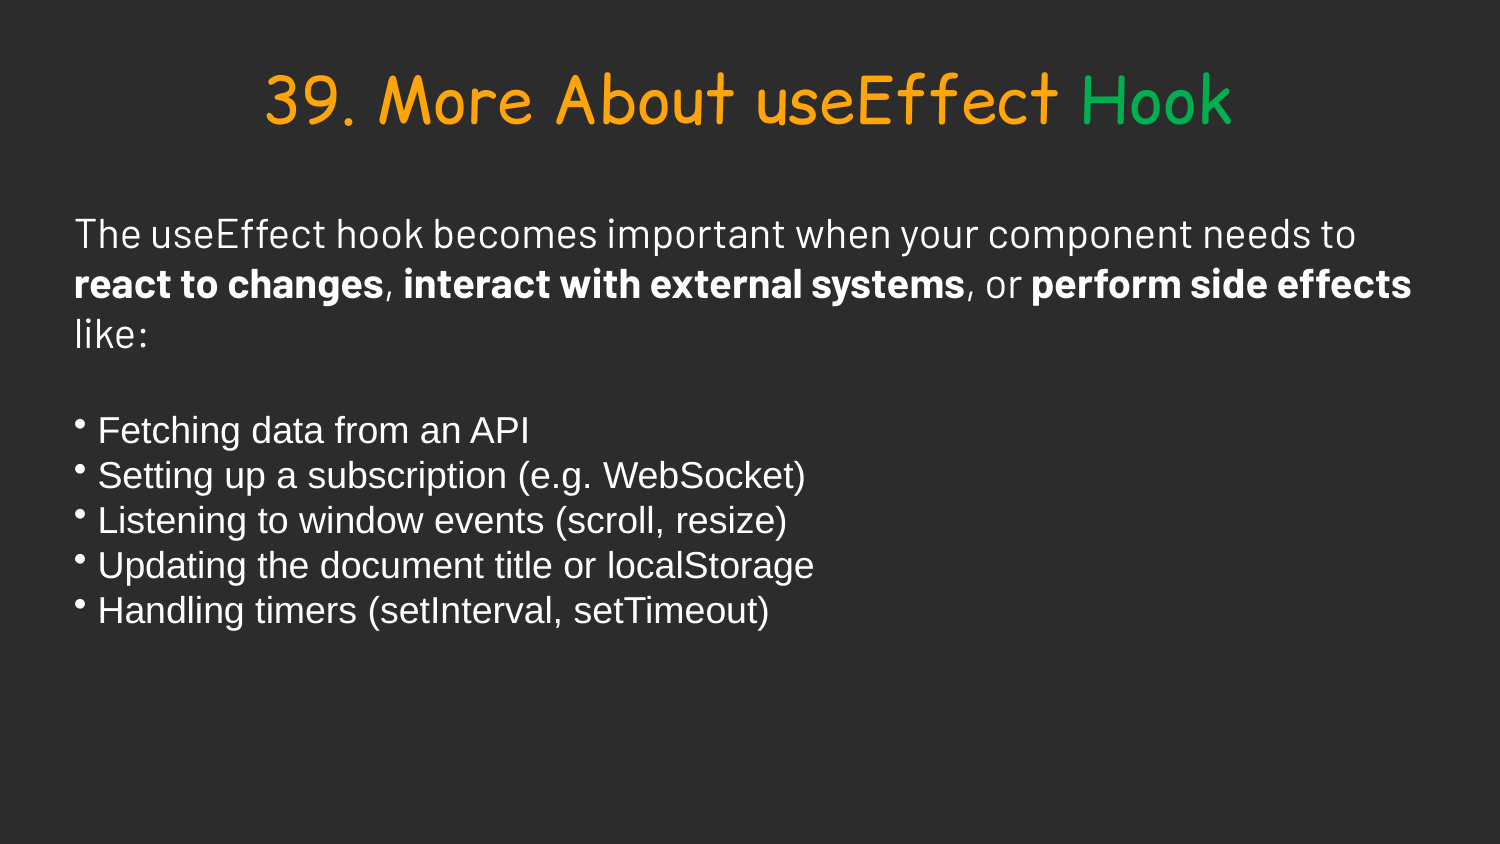

# 39. More About useEffect Hook
The useEffect hook becomes important when your component needs to
react to changes, interact with external systems, or perform side effects like:

 Fetching data from an API
 Setting up a subscription (e.g. WebSocket)
 Listening to window events (scroll, resize)
 Updating the document title or localStorage
 Handling timers (setInterval, setTimeout)